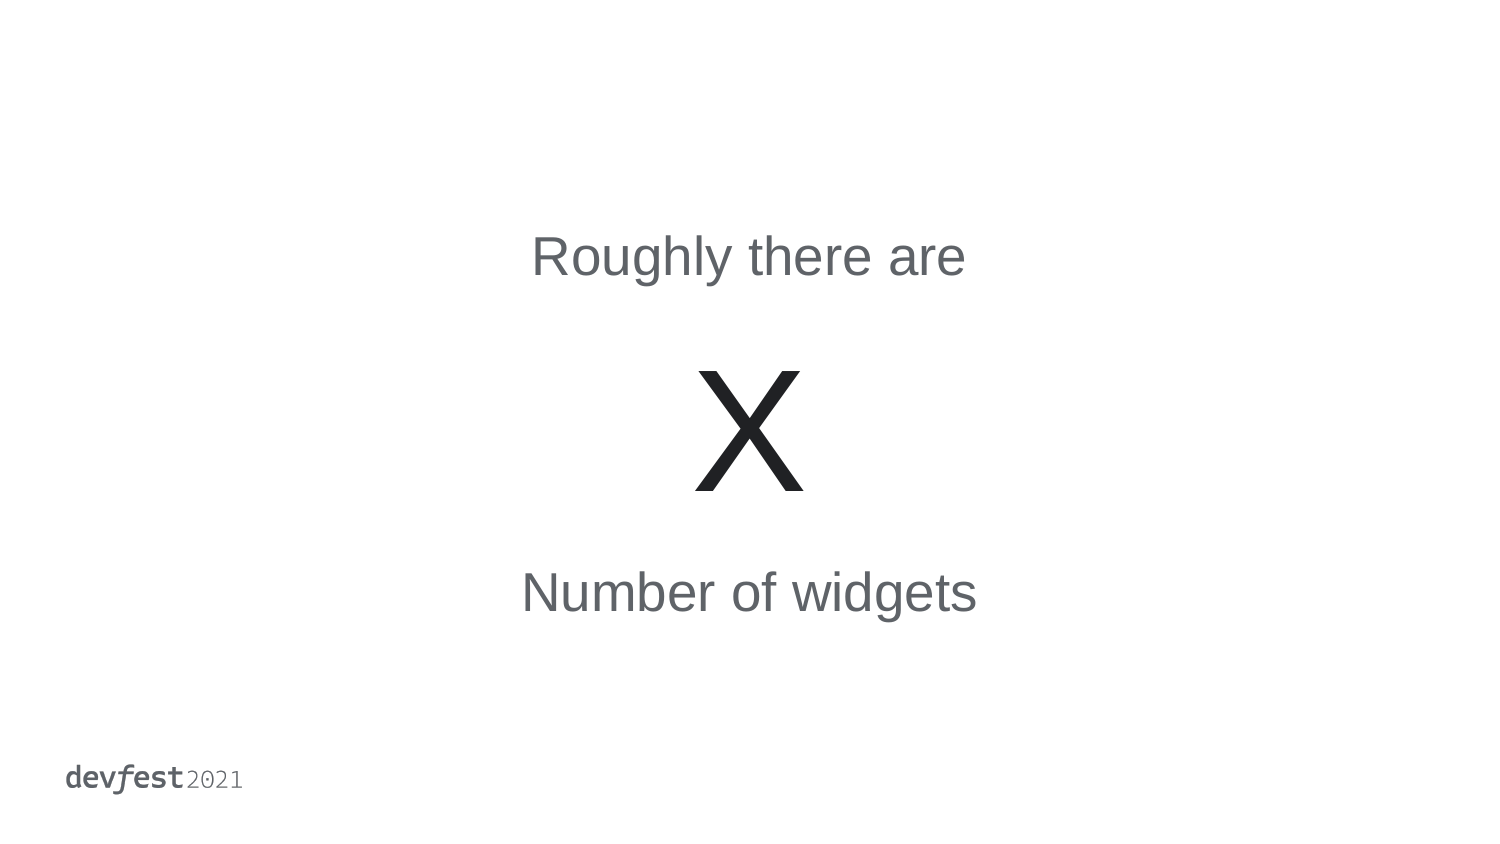

Roughly there are
# X
Number of widgets